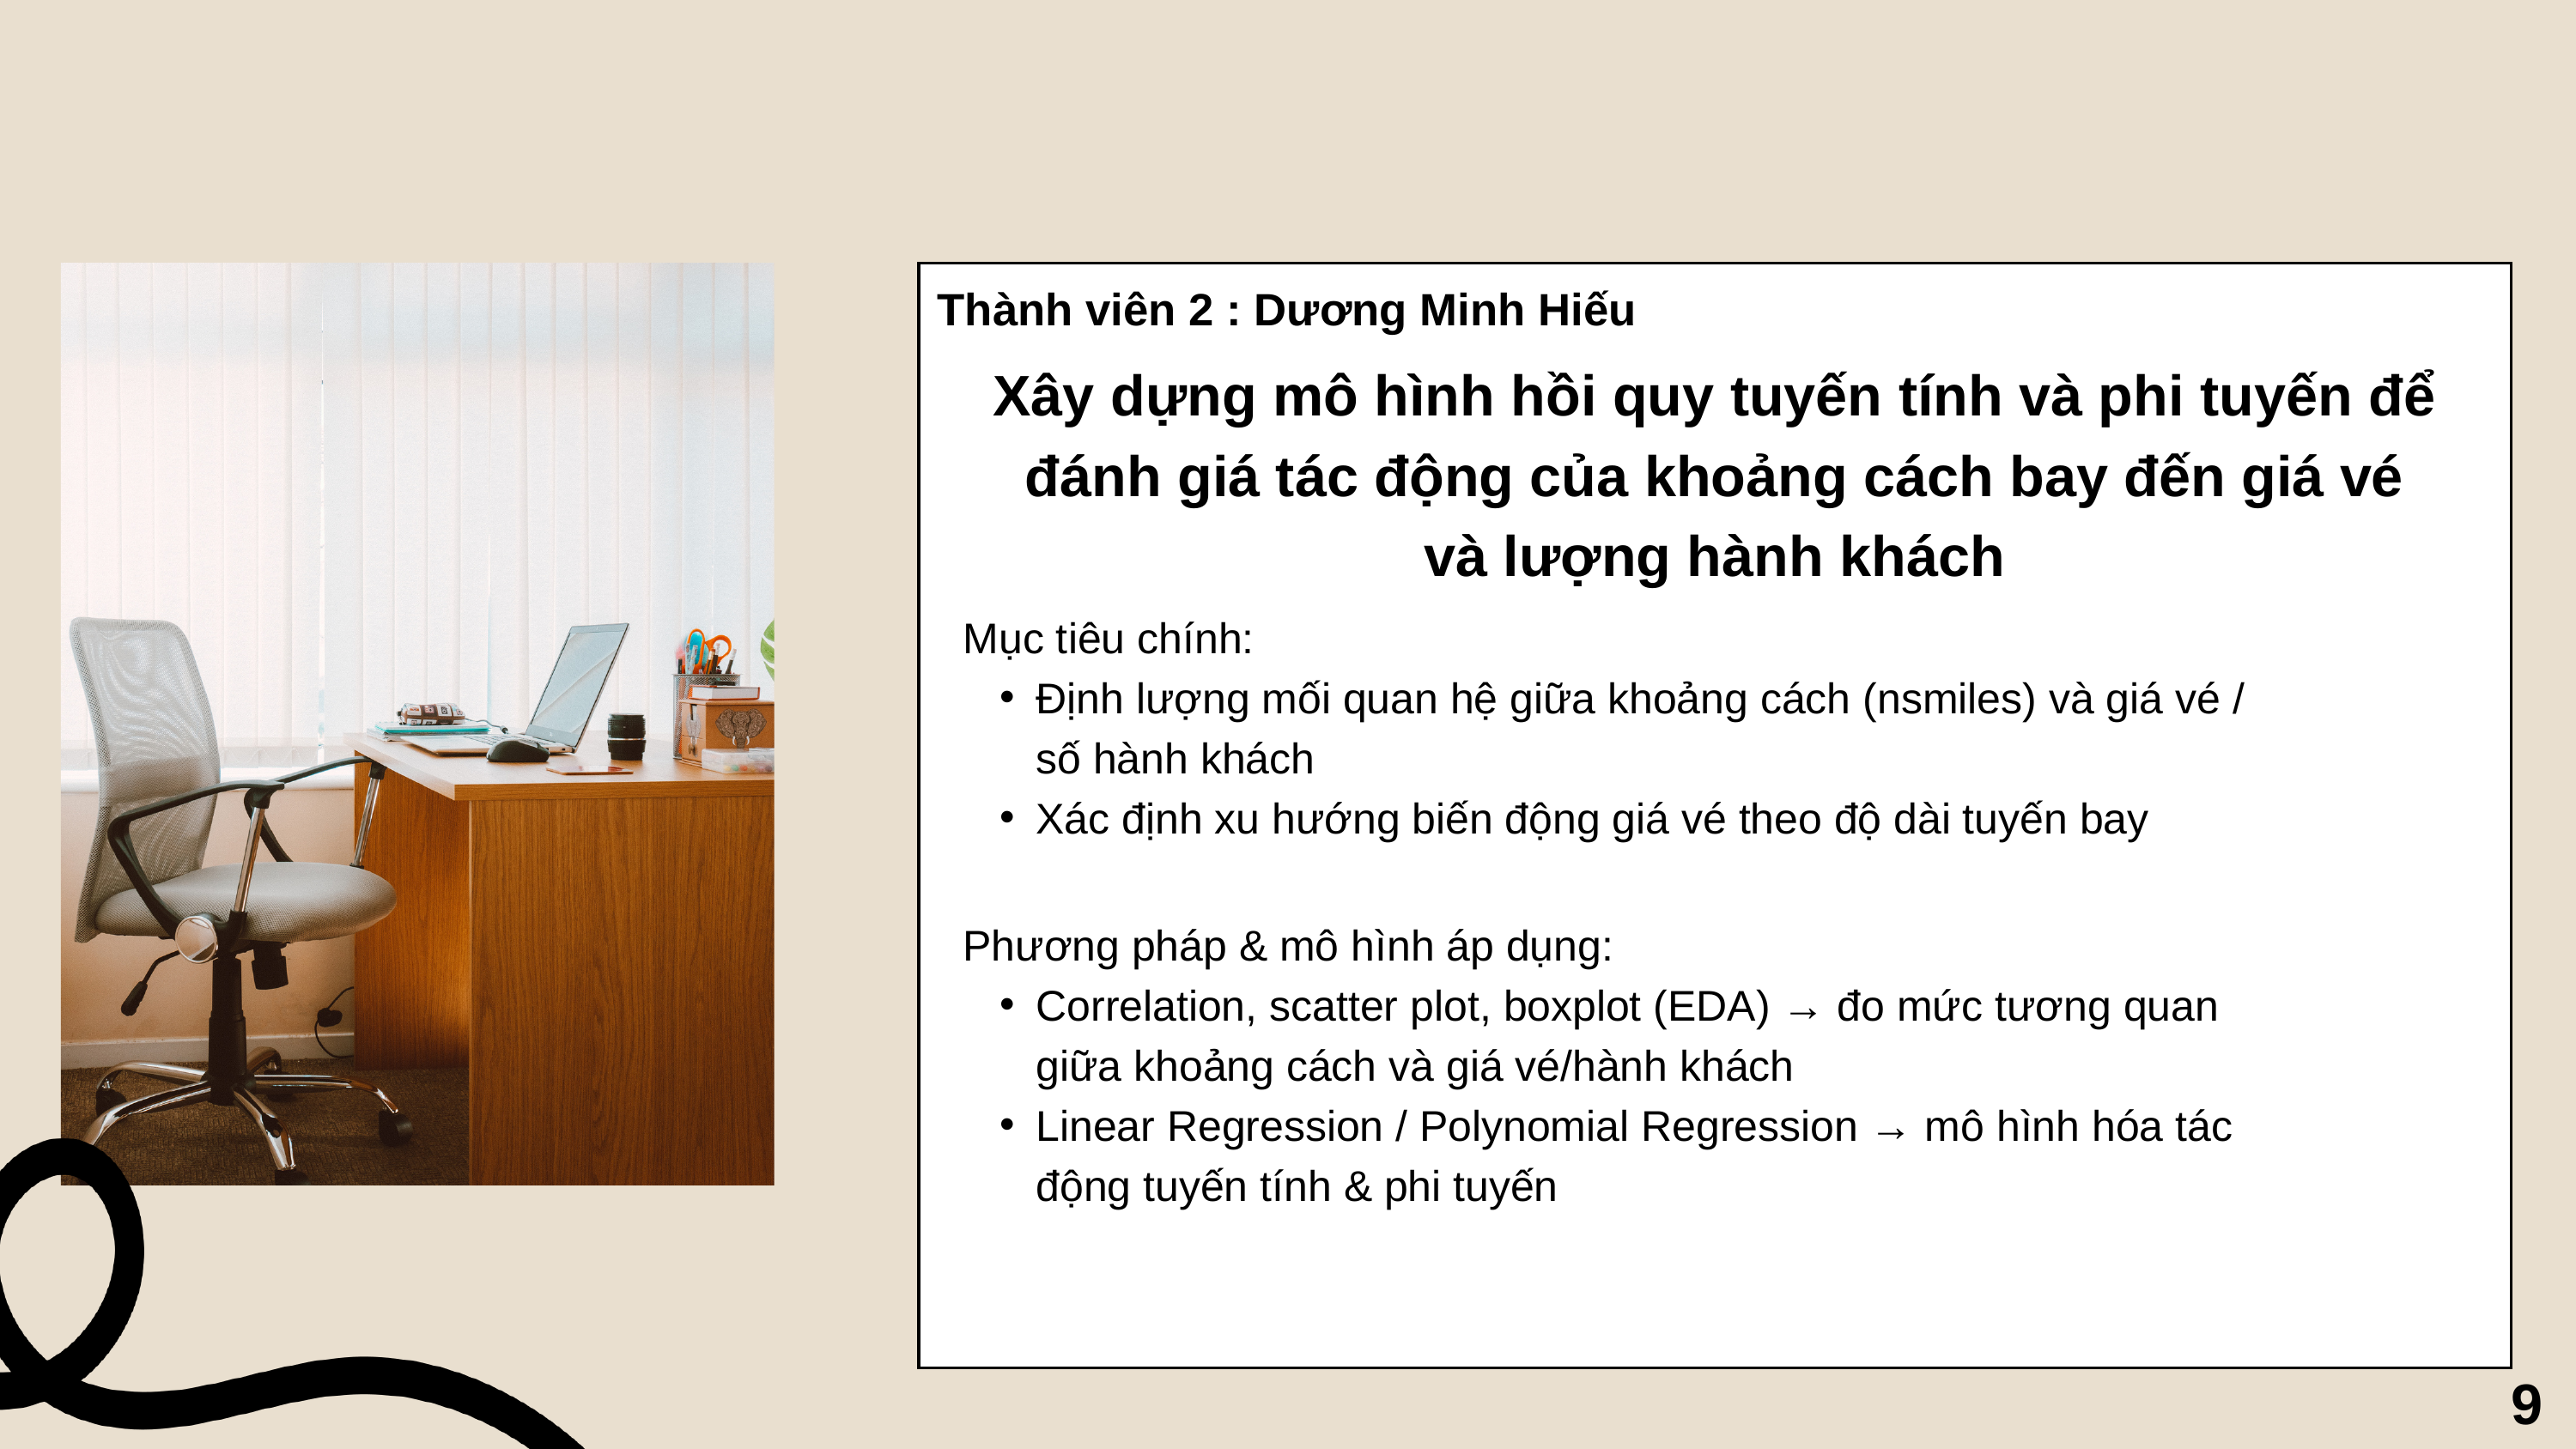

Thành viên 2 : Dương Minh Hiếu
Xây dựng mô hình hồi quy tuyến tính và phi tuyến để đánh giá tác động của khoảng cách bay đến giá vé và lượng hành khách
Mục tiêu chính:
Định lượng mối quan hệ giữa khoảng cách (nsmiles) và giá vé / số hành khách
Xác định xu hướng biến động giá vé theo độ dài tuyến bay
Phương pháp & mô hình áp dụng:
Correlation, scatter plot, boxplot (EDA) → đo mức tương quan giữa khoảng cách và giá vé/hành khách
Linear Regression / Polynomial Regression → mô hình hóa tác động tuyến tính & phi tuyến

9